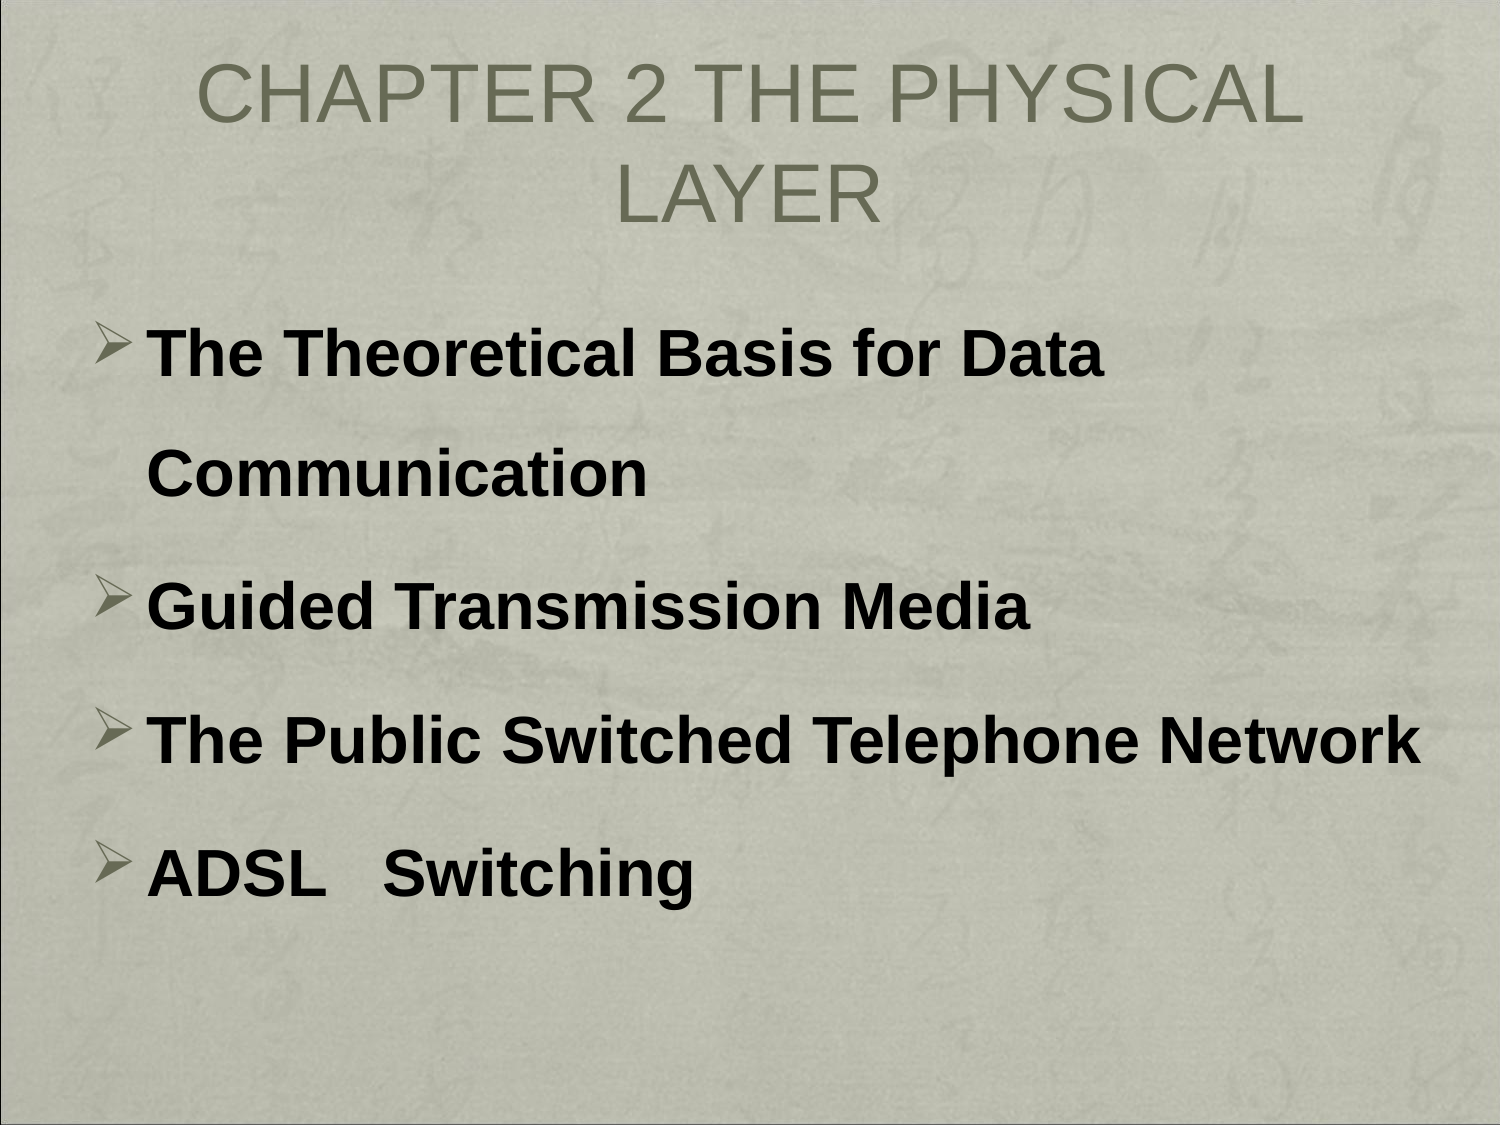

# Chapter 2 The Physical Layer
The Theoretical Basis for Data Communication
Guided Transmission Media
The Public Switched Telephone Network
ADSL   Switching